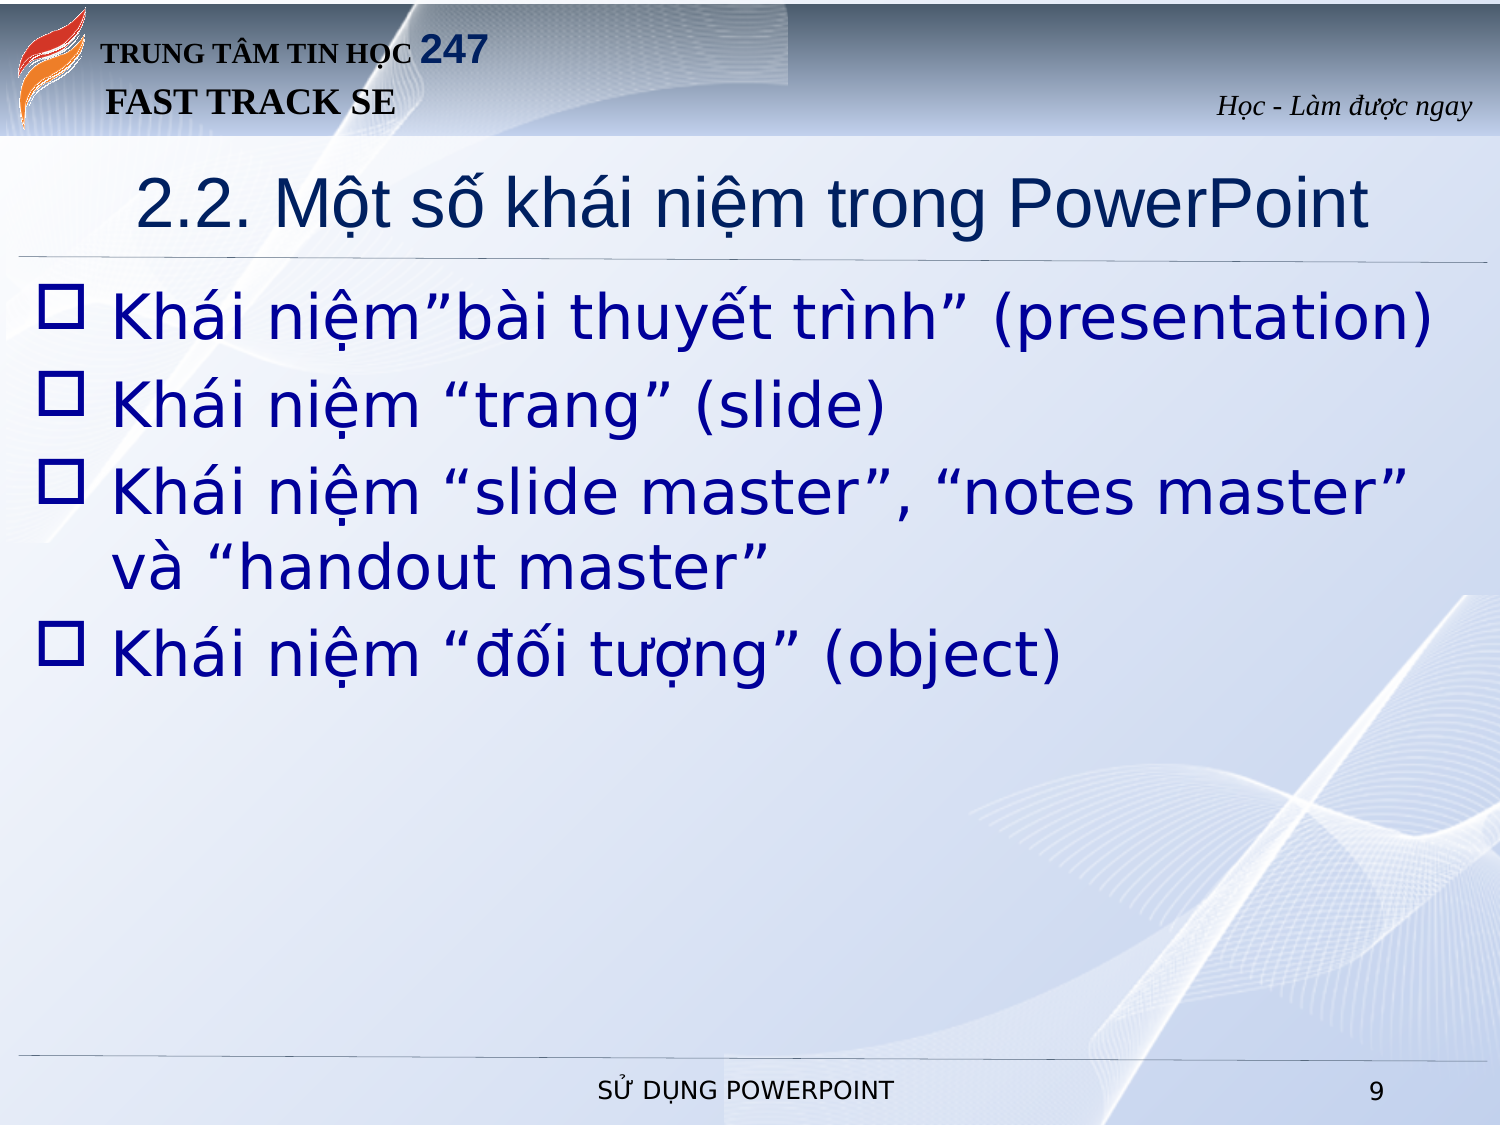

# 2.2. Một số khái niệm trong PowerPoint
Khái niệm”bài thuyết trình” (presentation)
Khái niệm “trang” (slide)
Khái niệm “slide master”, “notes master” và “handout master”
Khái niệm “đối tượng” (object)
SỬ DỤNG POWERPOINT
9